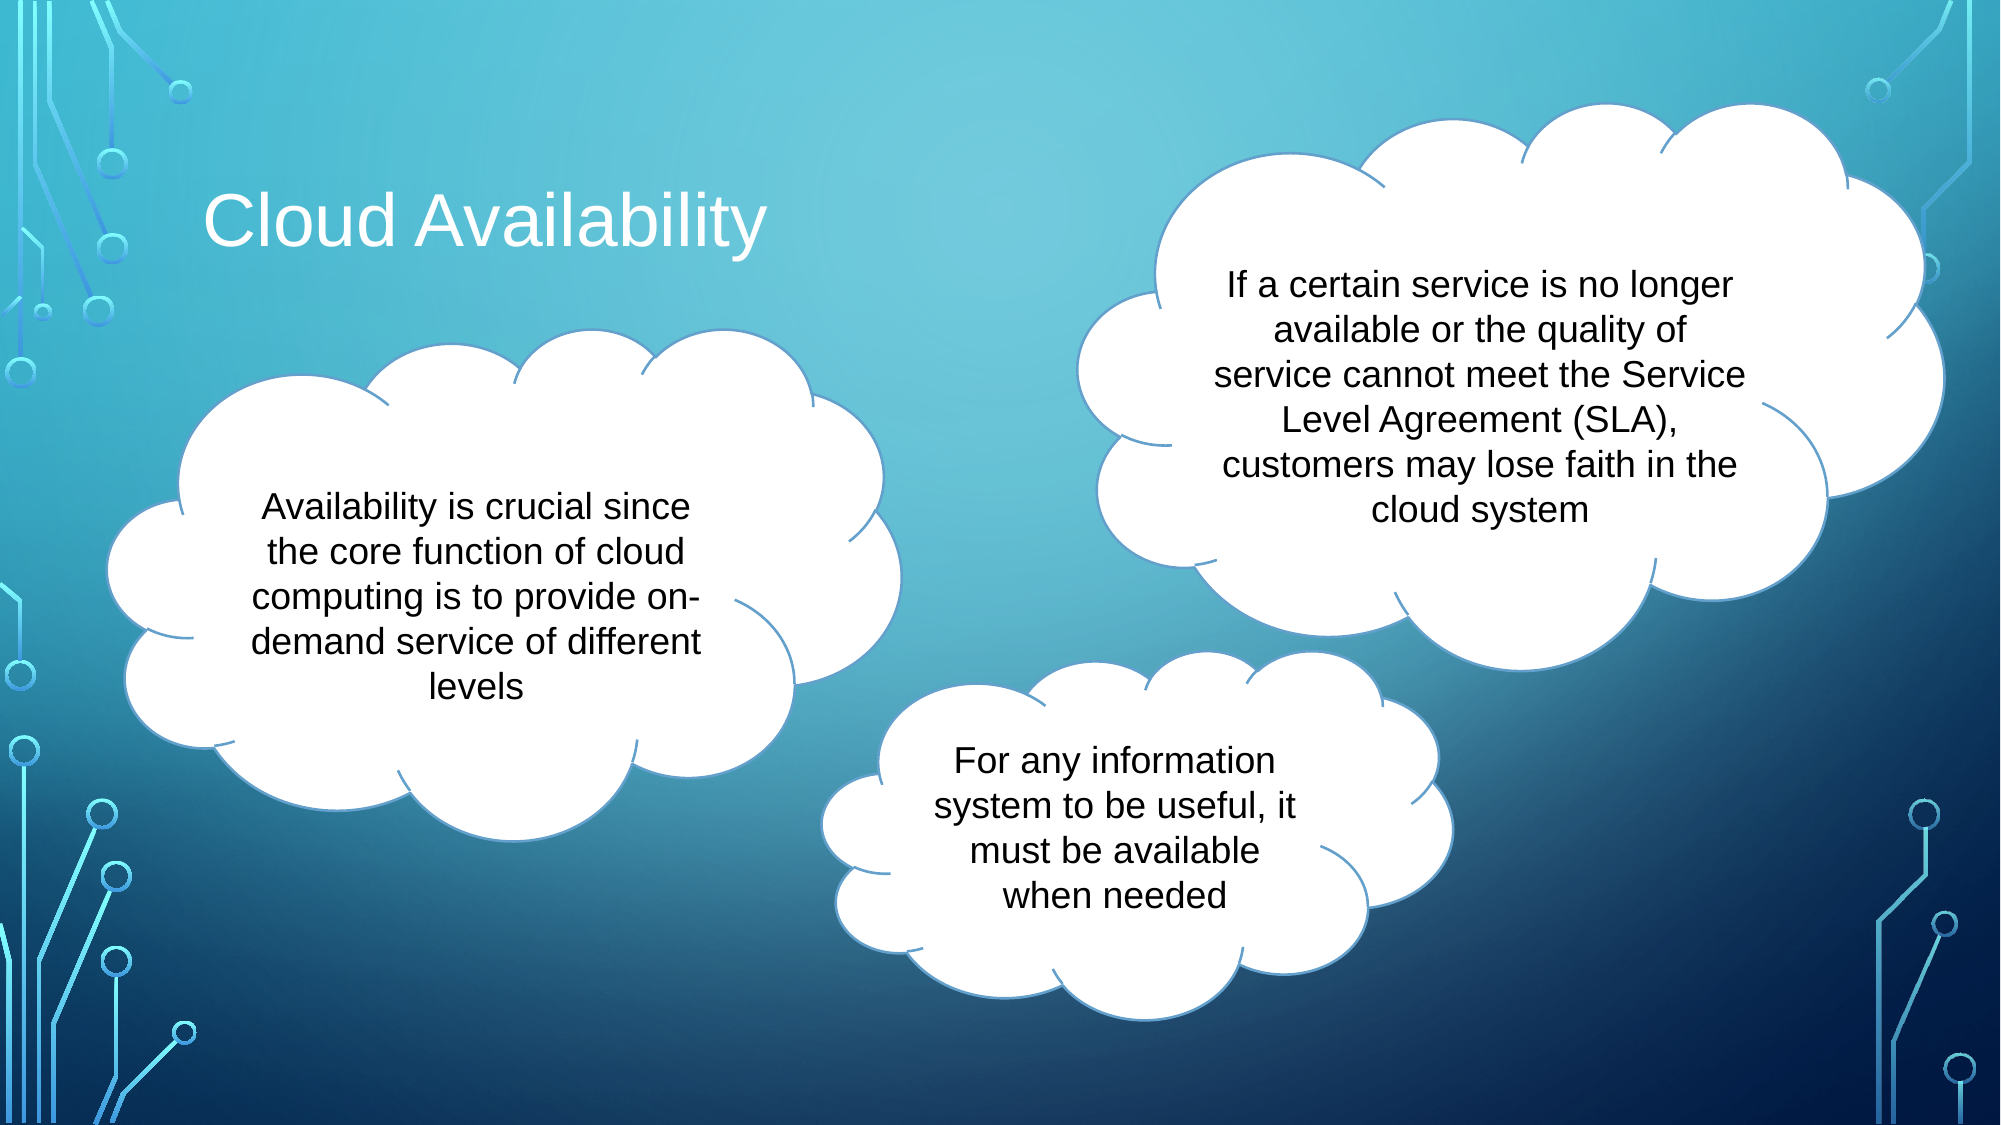

# Cloud Availability

If a certain service is no longer available or the quality of service cannot meet the Service Level Agreement (SLA), customers may lose faith in the cloud system

Availability is crucial since the core function of cloud computing is to provide on-demand service of different levels
For any information system to be useful, it must be available when needed